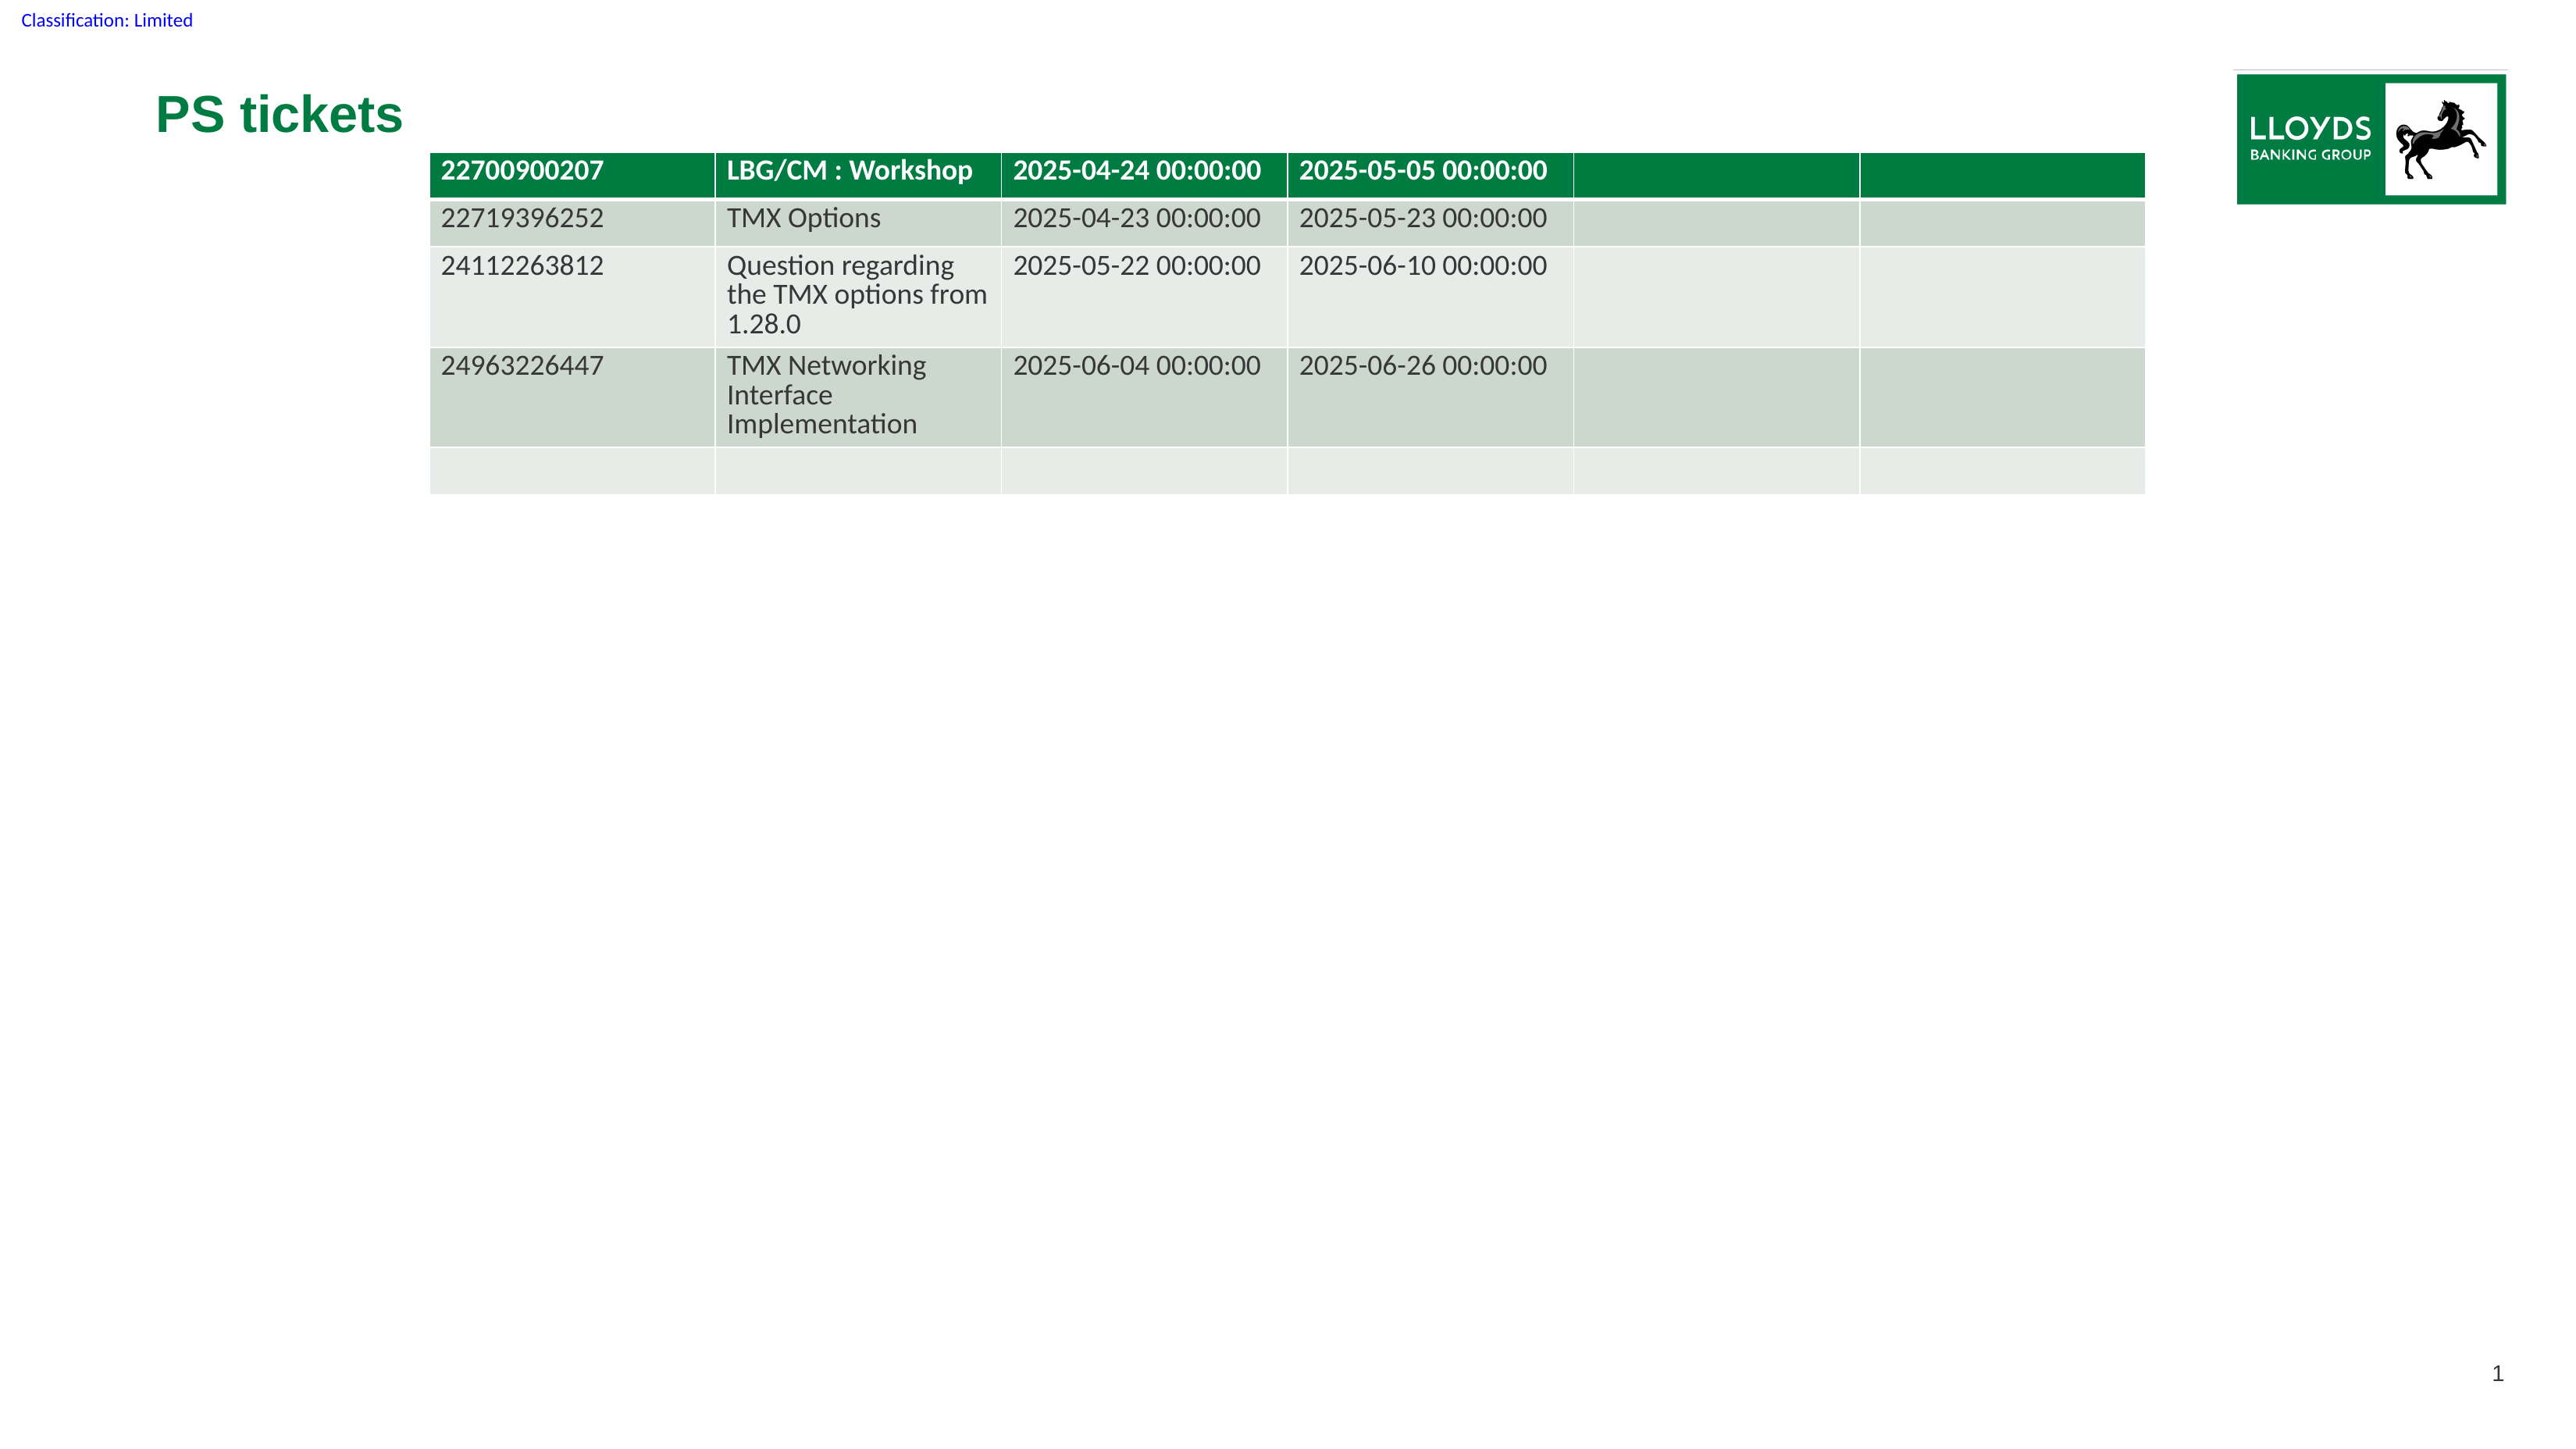

PS tickets
| 22700900207 | LBG/CM : Workshop | 2025-04-24 00:00:00 | 2025-05-05 00:00:00 |  |  |
| --- | --- | --- | --- | --- | --- |
| 22719396252 | TMX Options | 2025-04-23 00:00:00 | 2025-05-23 00:00:00 |  |  |
| 24112263812 | Question regarding the TMX options from 1.28.0 | 2025-05-22 00:00:00 | 2025-06-10 00:00:00 |  |  |
| 24963226447 | TMX Networking Interface Implementation | 2025-06-04 00:00:00 | 2025-06-26 00:00:00 |  |  |
|  |  |  |  |  |  |
1